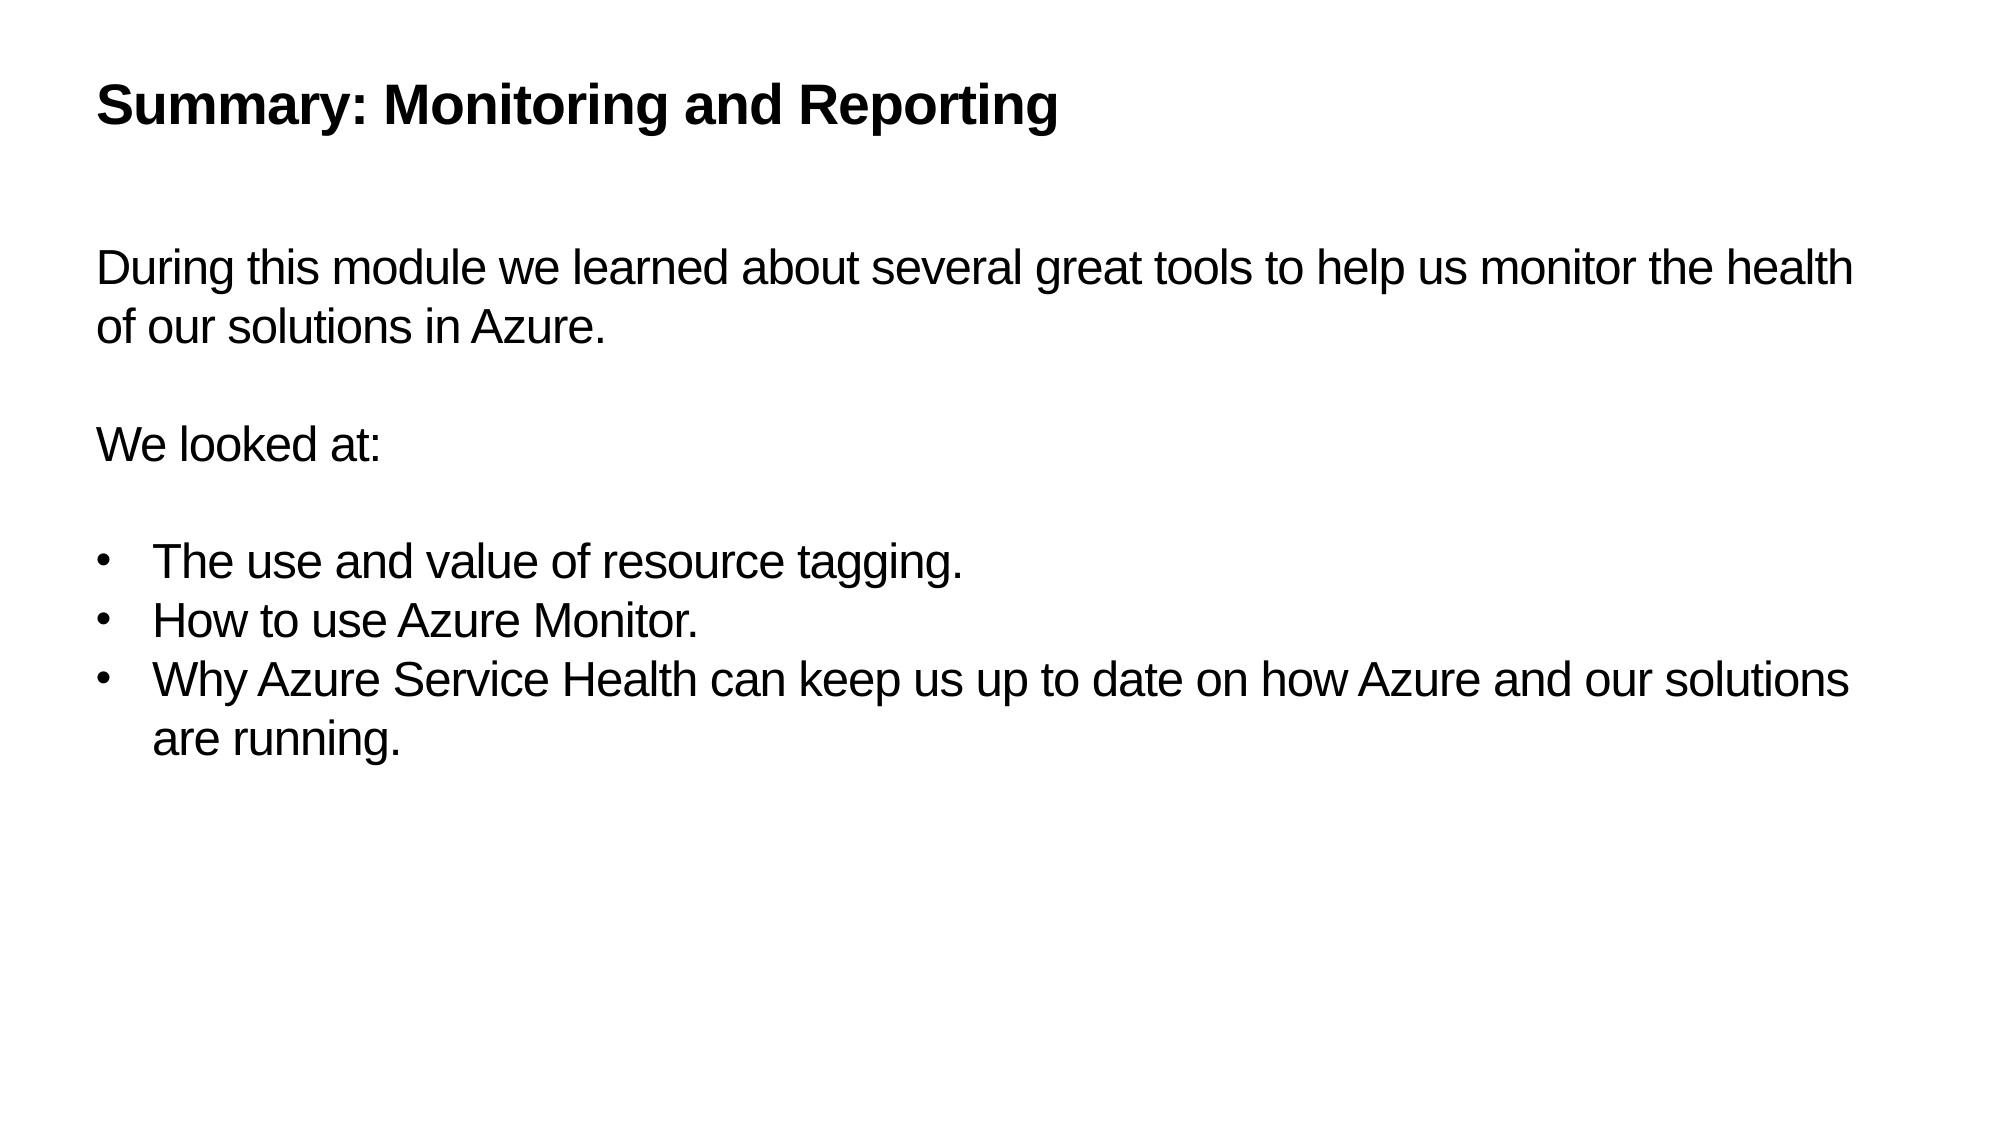

# Summary: Monitoring and Reporting
During this module we learned about several great tools to help us monitor the health of our solutions in Azure.

We looked at:

The use and value of resource tagging.
How to use Azure Monitor.
Why Azure Service Health can keep us up to date on how Azure and our solutions are running.